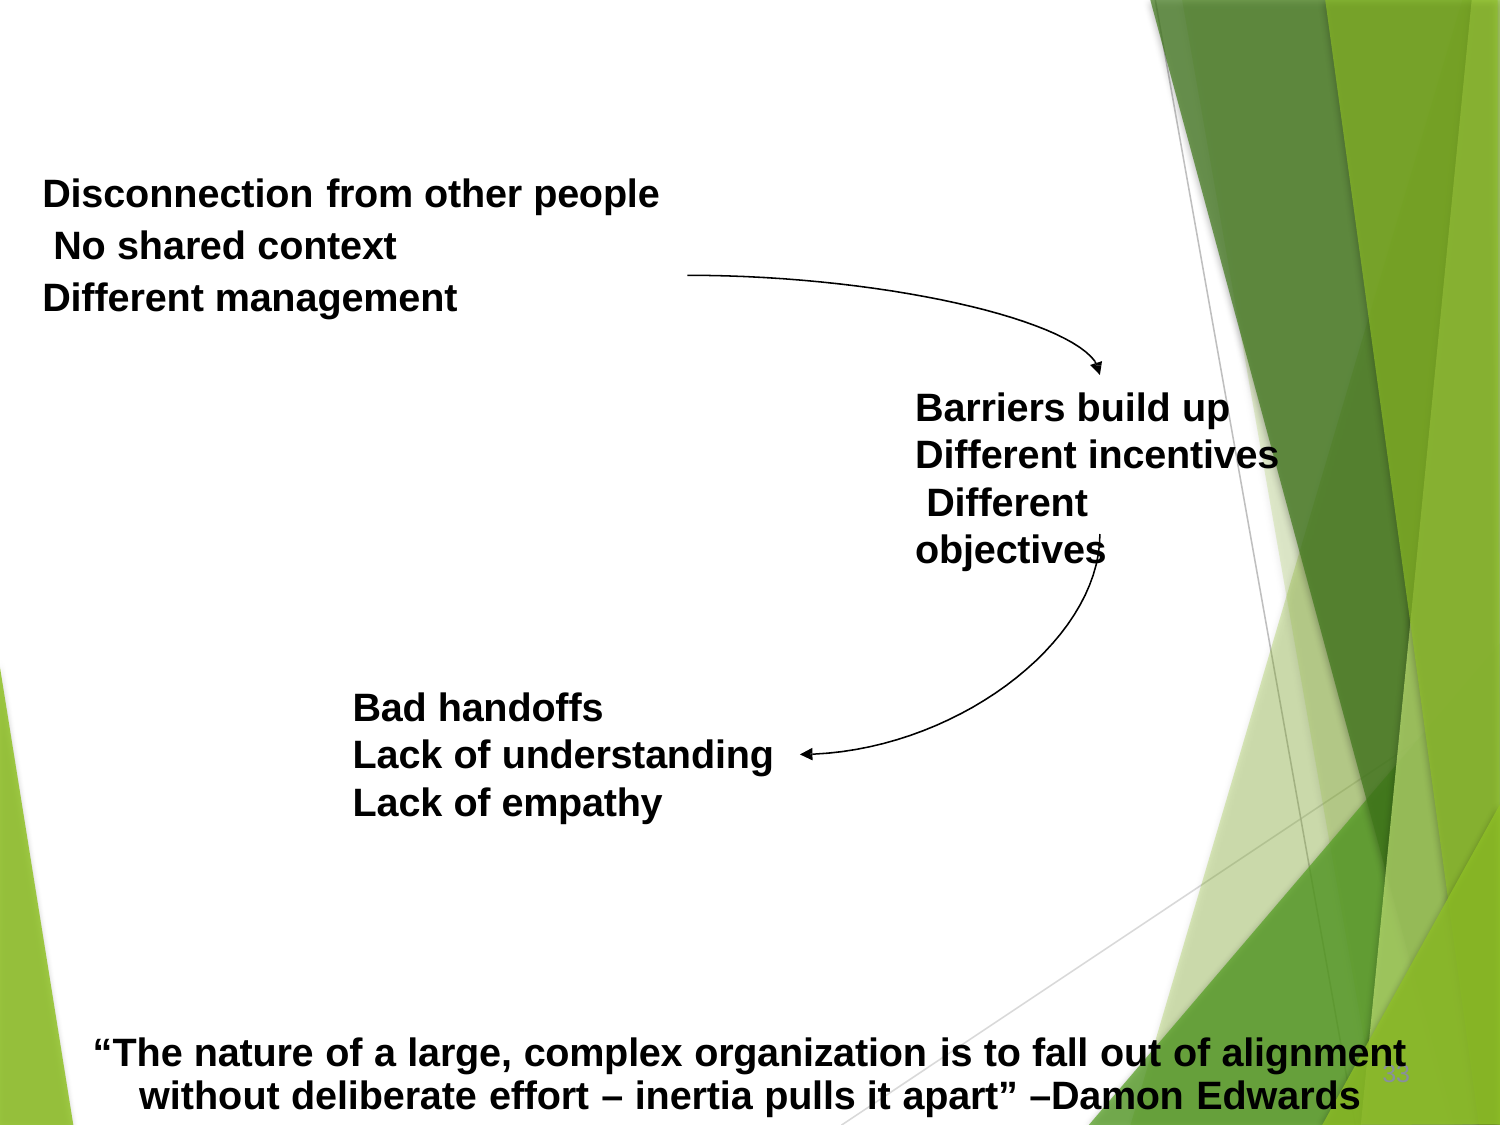

# What is a silo, really?
Disconnection from other people  No shared context
Different management

Barriers build up  Different incentives  Different objectives

Bad handoffs
Lack of understanding
Lack of empathy
“The nature of a large, complex organization is to fall out of alignment
33
without deliberate effort – inertia pulls it apart” –Damon Edwards